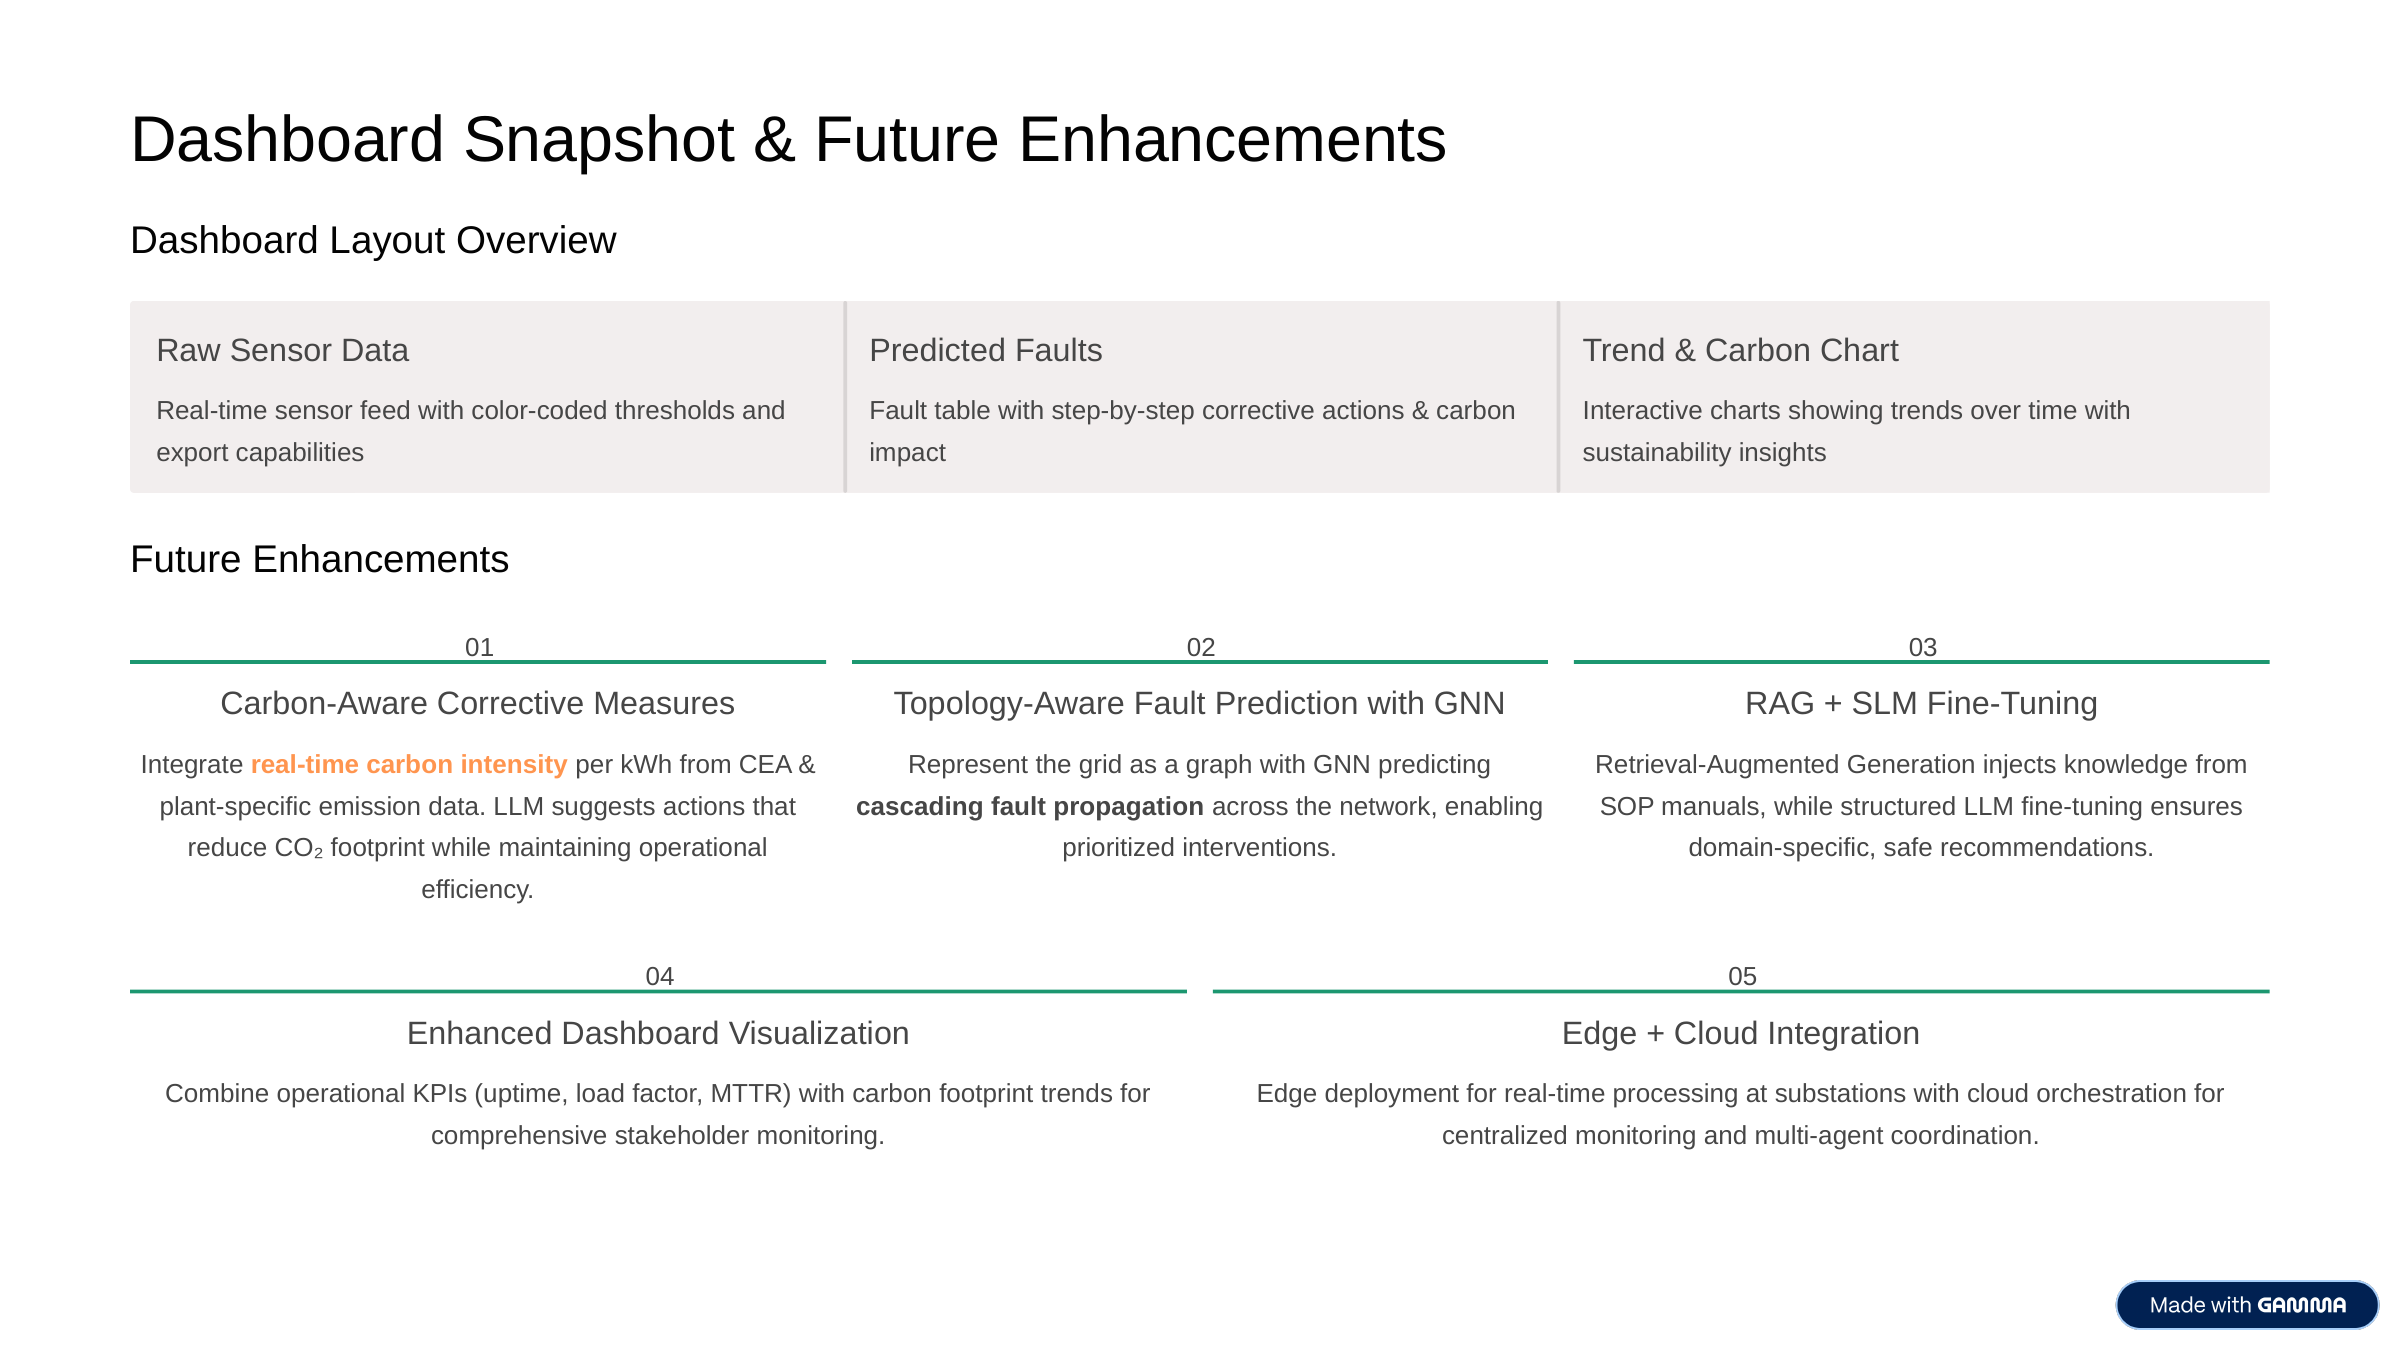

Dashboard Snapshot & Future Enhancements
Dashboard Layout Overview

Raw Sensor Data
Predicted Faults
Trend & Carbon Chart
Real-time sensor feed with color-coded thresholds and export capabilities
Fault table with step-by-step corrective actions & carbon impact
Interactive charts showing trends over time with sustainability insights
Future Enhancements
01
02
03

Carbon-Aware Corrective Measures
Topology-Aware Fault Prediction with GNN
RAG + SLM Fine-Tuning
Integrate real-time carbon intensity per kWh from CEA & plant-specific emission data. LLM suggests actions that reduce CO₂ footprint while maintaining operational efficiency.
Represent the grid as a graph with GNN predicting cascading fault propagation across the network, enabling prioritized interventions.
Retrieval-Augmented Generation injects knowledge from SOP manuals, while structured LLM fine-tuning ensures domain-specific, safe recommendations.
04
05

Enhanced Dashboard Visualization
Edge + Cloud Integration
Combine operational KPIs (uptime, load factor, MTTR) with carbon footprint trends for comprehensive stakeholder monitoring.
Edge deployment for real-time processing at substations with cloud orchestration for centralized monitoring and multi-agent coordination.